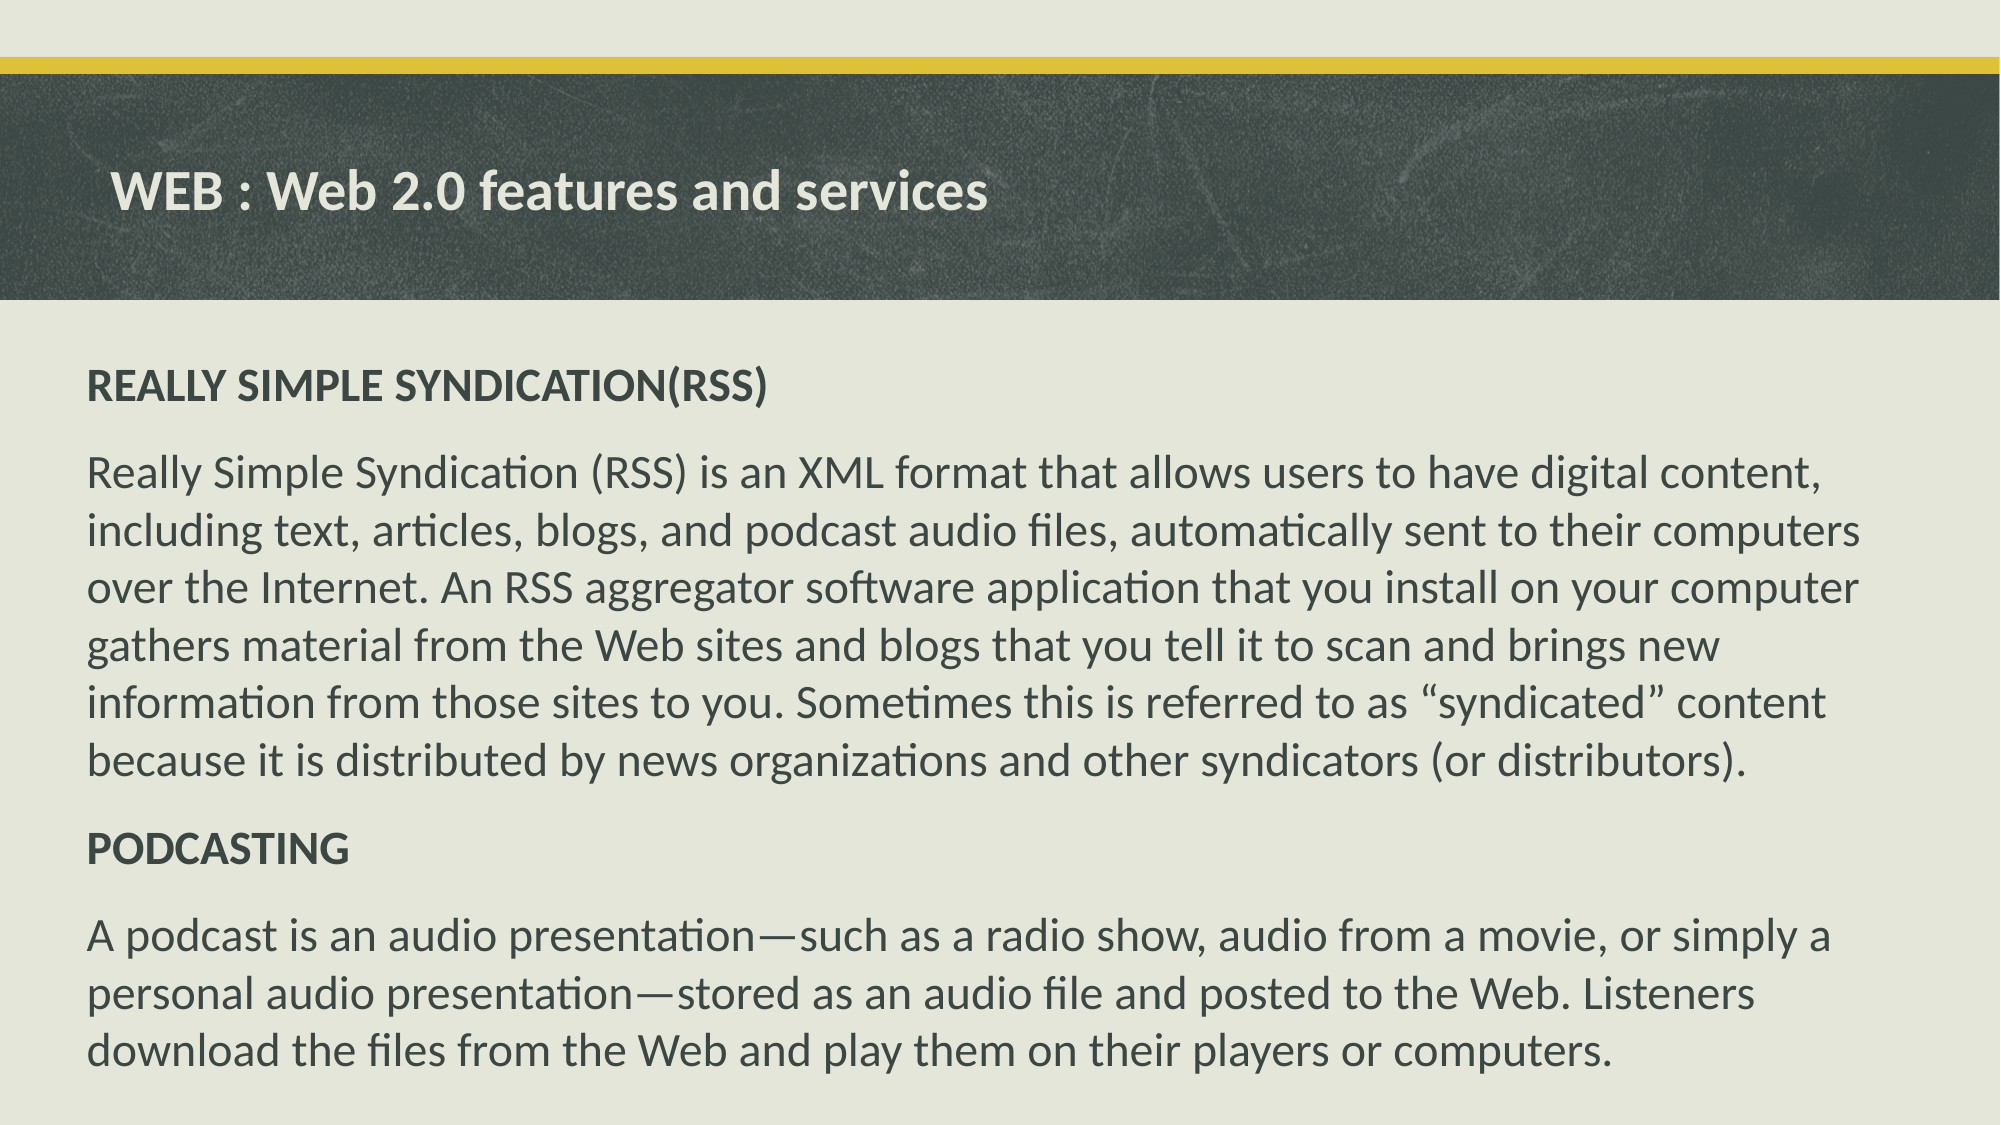

# WEB : Web 2.0 features and services
REALLY SIMPLE SYNDICATION(RSS)
Really Simple Syndication (RSS) is an XML format that allows users to have digital content, including text, articles, blogs, and podcast audio files, automatically sent to their computers over the Internet. An RSS aggregator software application that you install on your computer gathers material from the Web sites and blogs that you tell it to scan and brings new information from those sites to you. Sometimes this is referred to as “syndicated” content because it is distributed by news organizations and other syndicators (or distributors).
PODCASTING
A podcast is an audio presentation—such as a radio show, audio from a movie, or simply a personal audio presentation—stored as an audio file and posted to the Web. Listeners download the files from the Web and play them on their players or computers.